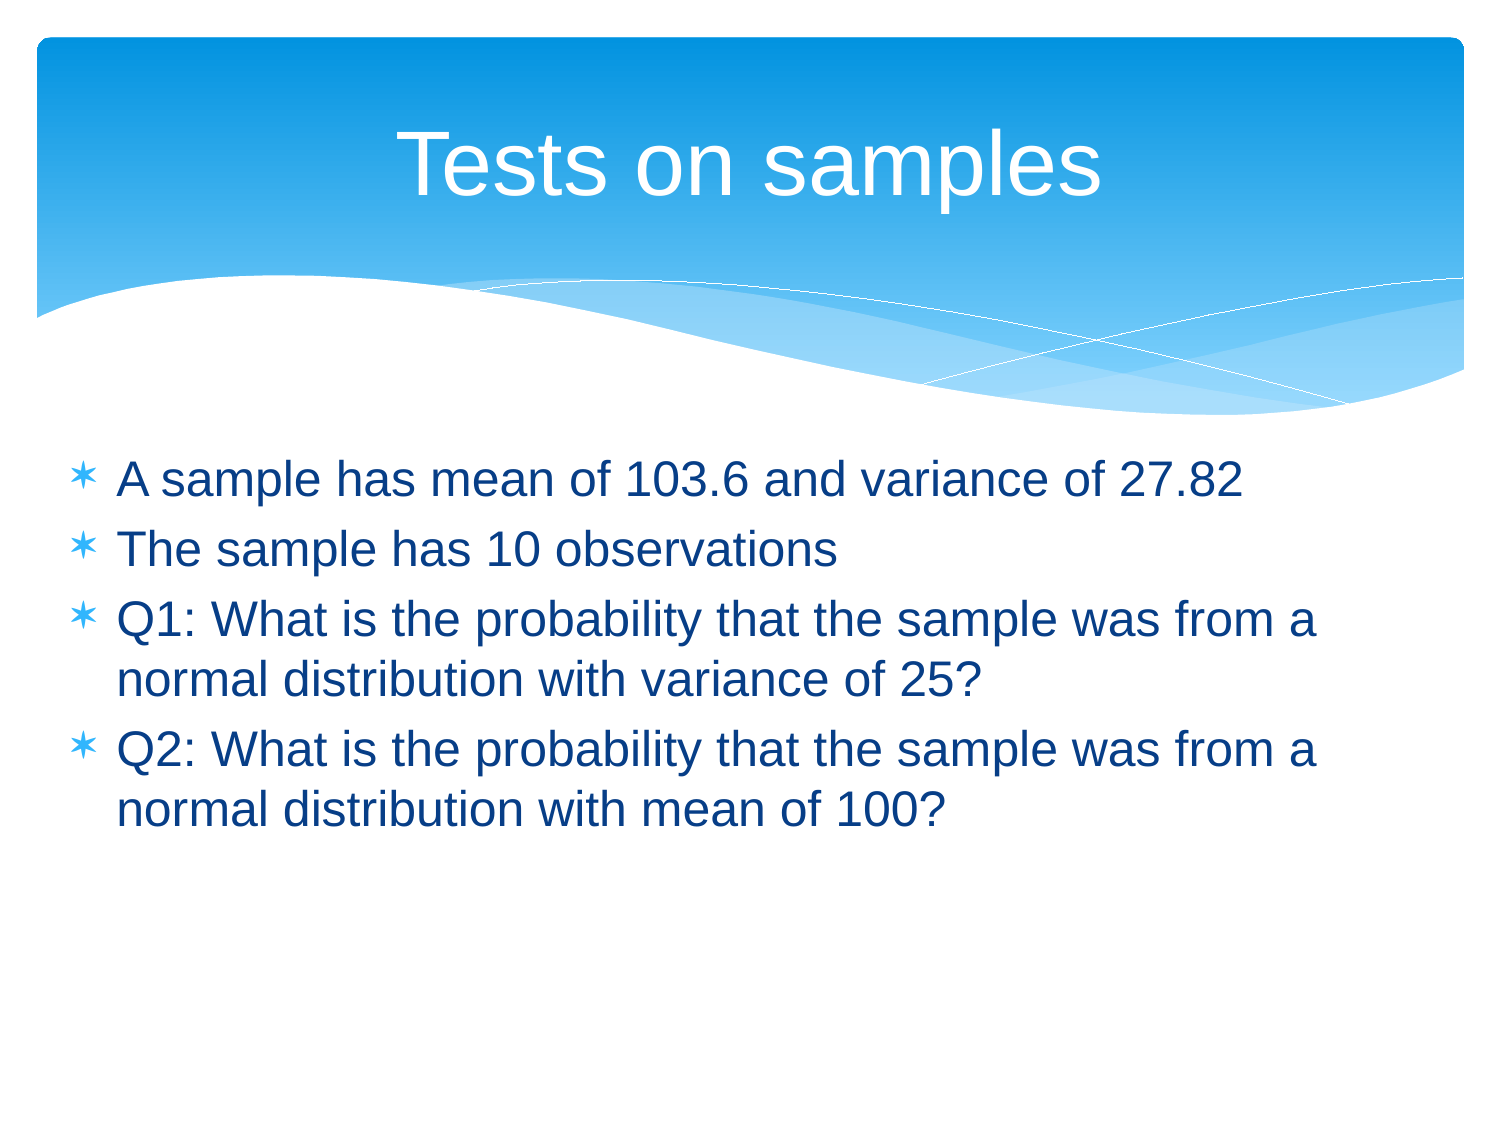

# Tests on samples
A sample has mean of 103.6 and variance of 27.82
The sample has 10 observations
Q1: What is the probability that the sample was from a normal distribution with variance of 25?
Q2: What is the probability that the sample was from a normal distribution with mean of 100?